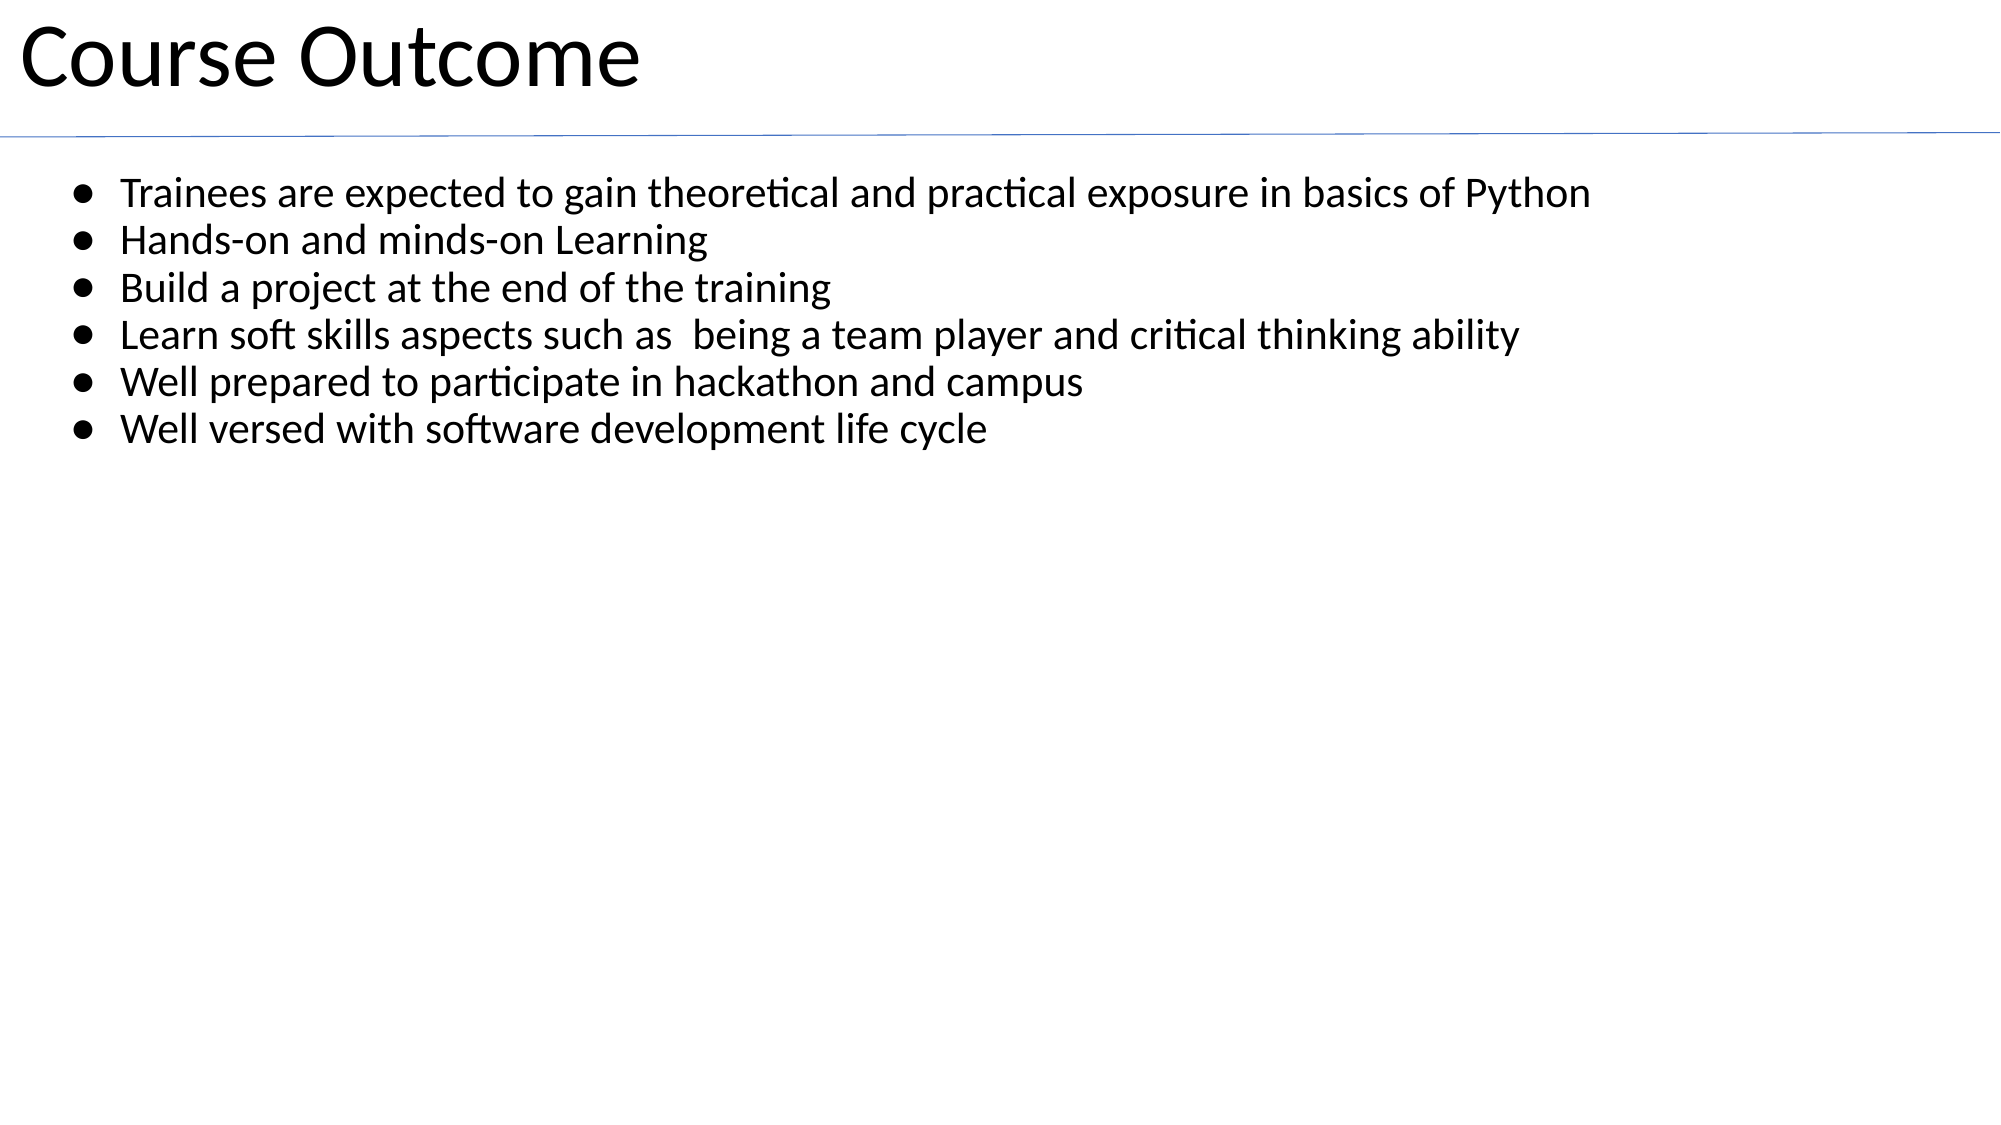

# Course Outcome
Trainees are expected to gain theoretical and practical exposure in basics of Python
Hands-on and minds-on Learning
Build a project at the end of the training
Learn soft skills aspects such as  being a team player and critical thinking ability
Well prepared to participate in hackathon and campus
Well versed with software development life cycle